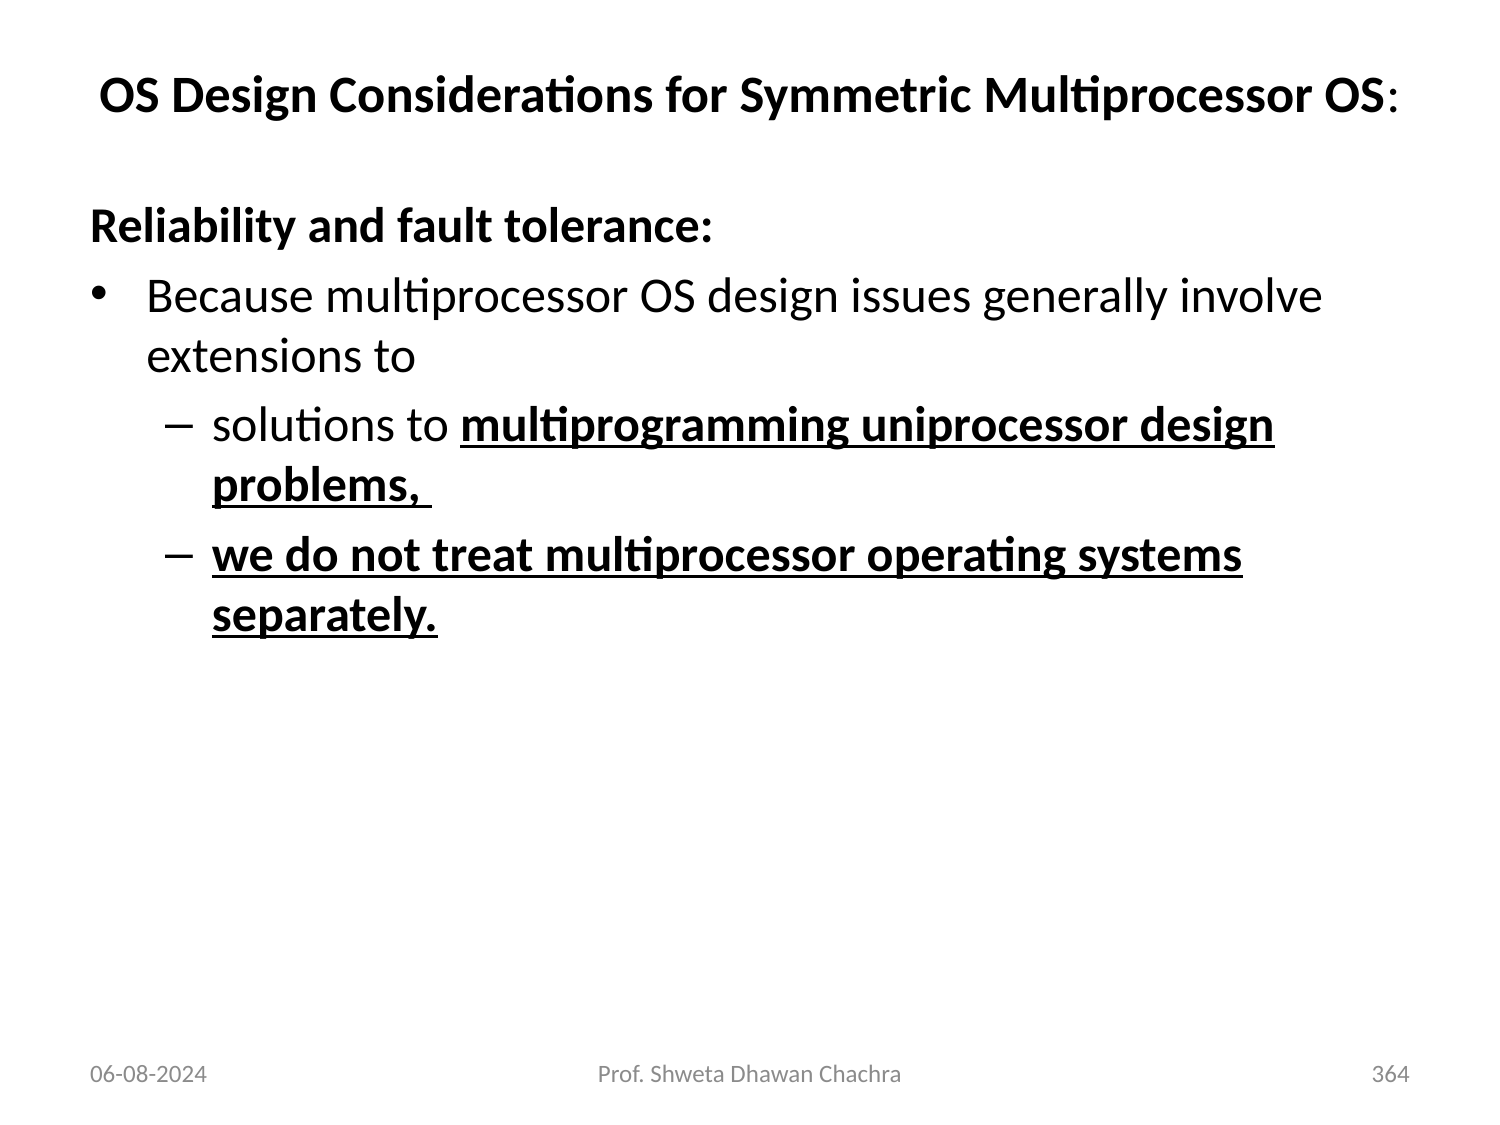

OS Design Considerations for Symmetric Multiprocessor OS:
Reliability and fault tolerance:
Because multiprocessor OS design issues generally involve extensions to
solutions to multiprogramming uniprocessor design problems,
we do not treat multiprocessor operating systems separately.
06-08-2024
Prof. Shweta Dhawan Chachra
364